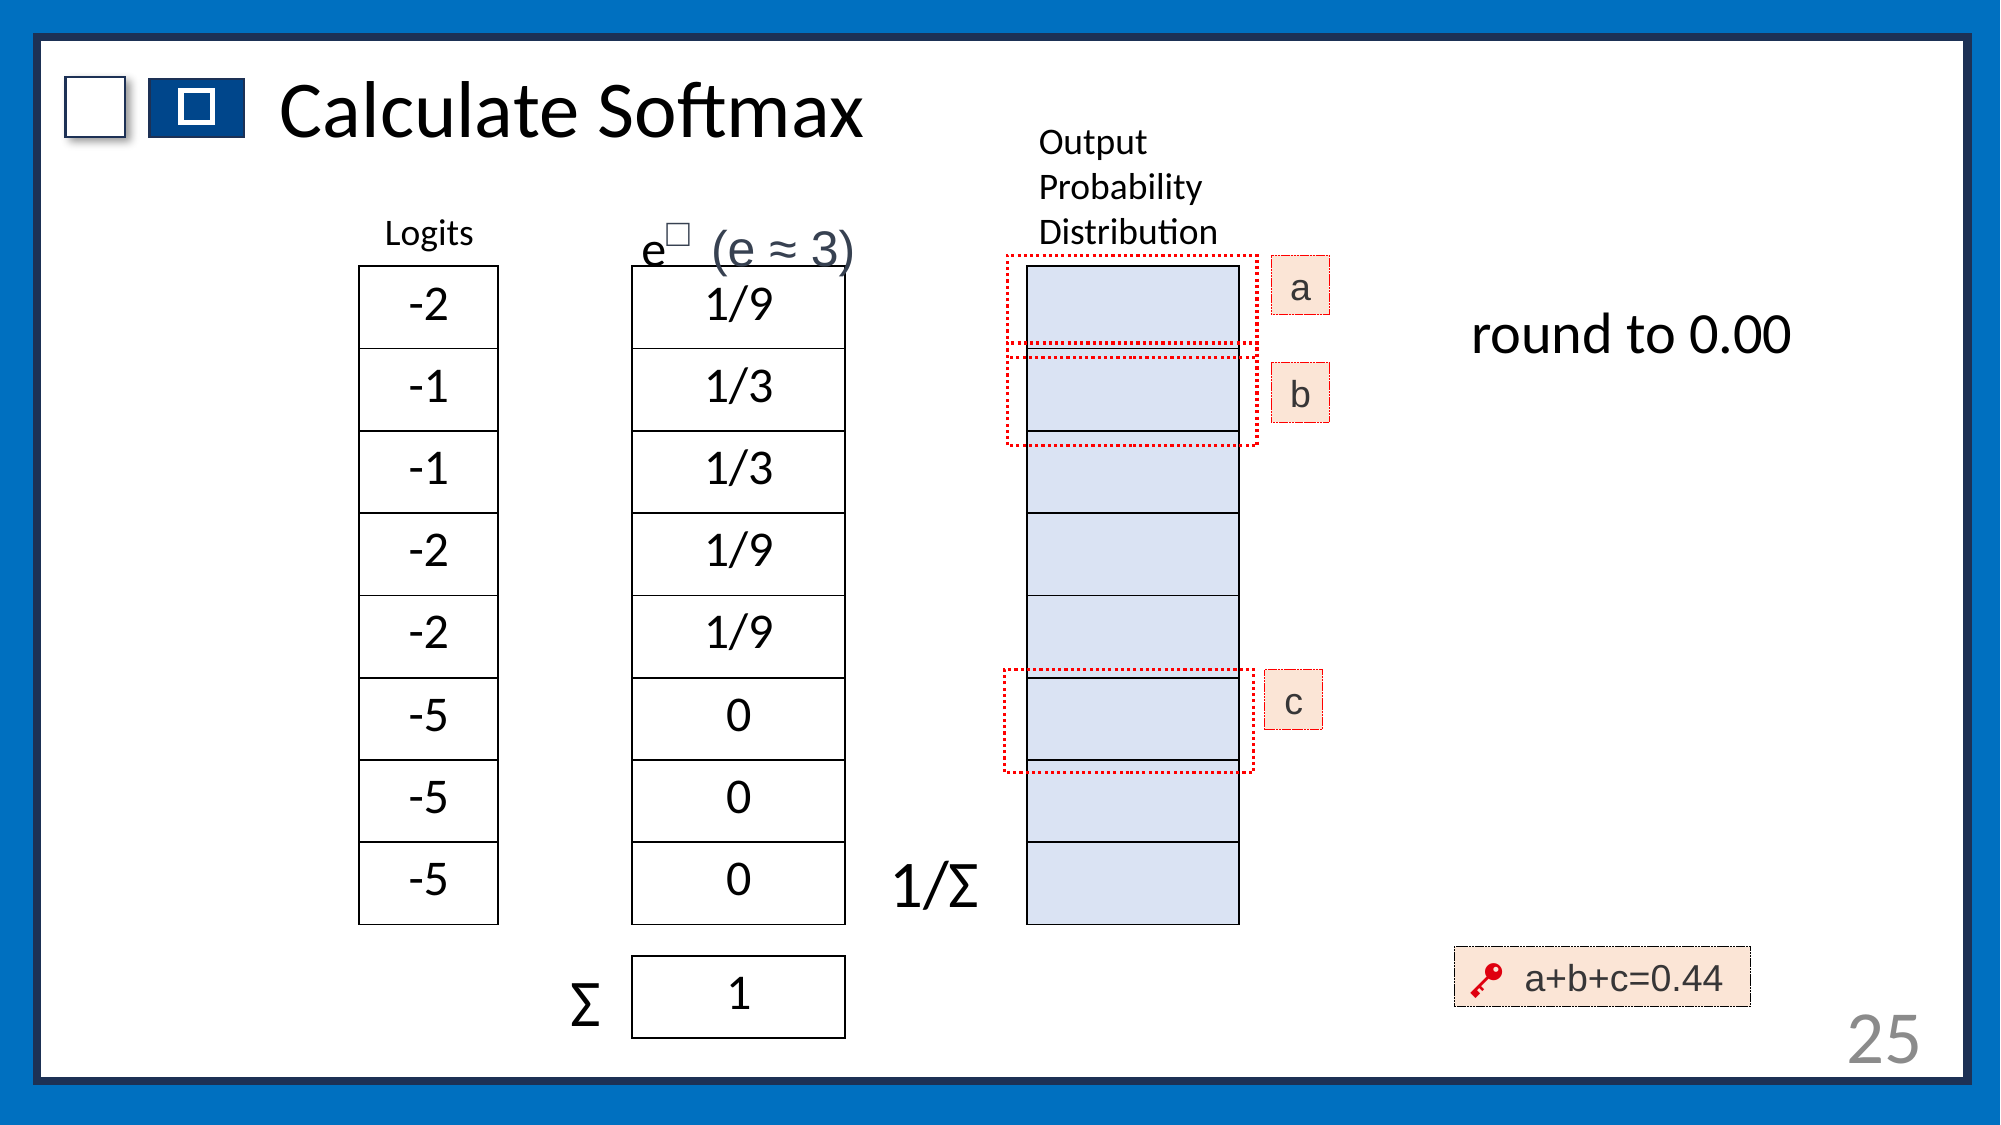

# Calculate Softmax
Output Probability Distribution
e□  (e ≈ 3)
Logits

a
| -2 |
| --- |
| -1 |
| -1 |
| -2 |
| -2 |
| -5 |
| -5 |
| -5 |
| 1/9 |
| --- |
| 1/3 |
| 1/3 |
| 1/9 |
| 1/9 |
| 0 |
| 0 |
| 0 |
|  |
| --- |
|  |
|  |
|  |
|  |
|  |
|  |
|  |
round to 0.00

b

c
1/Σ
🔑  a+b+c=0.44
Σ
| 1 |
| --- |
25